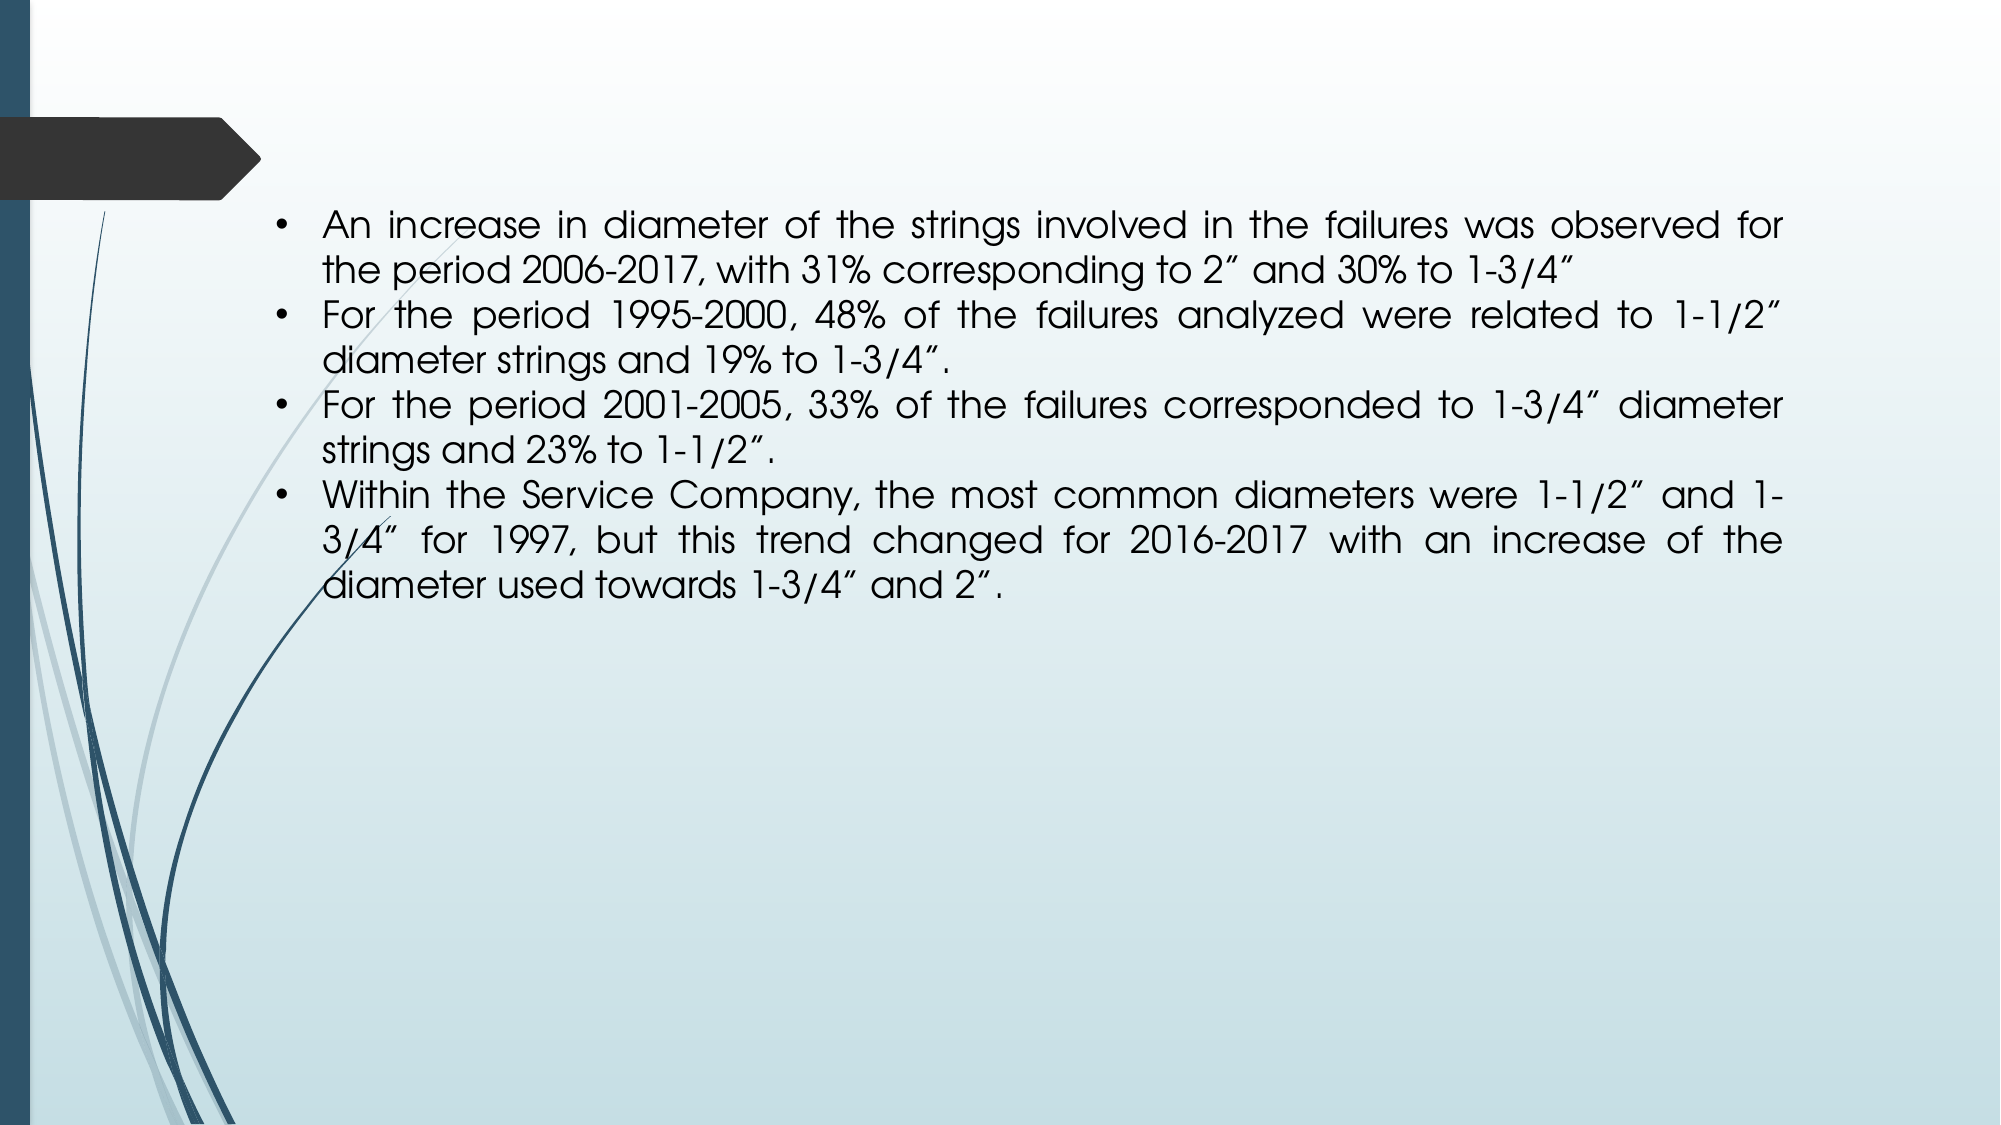

An increase in diameter of the strings involved in the failures was observed for the period 2006-2017, with 31% corresponding to 2” and 30% to 1-3/4”
For the period 1995-2000, 48% of the failures analyzed were related to 1-1/2” diameter strings and 19% to 1-3/4”.
For the period 2001-2005, 33% of the failures corresponded to 1-3/4” diameter strings and 23% to 1-1/2”.
Within the Service Company, the most common diameters were 1-1/2” and 1-3/4” for 1997, but this trend changed for 2016-2017 with an increase of the diameter used towards 1-3/4” and 2”.